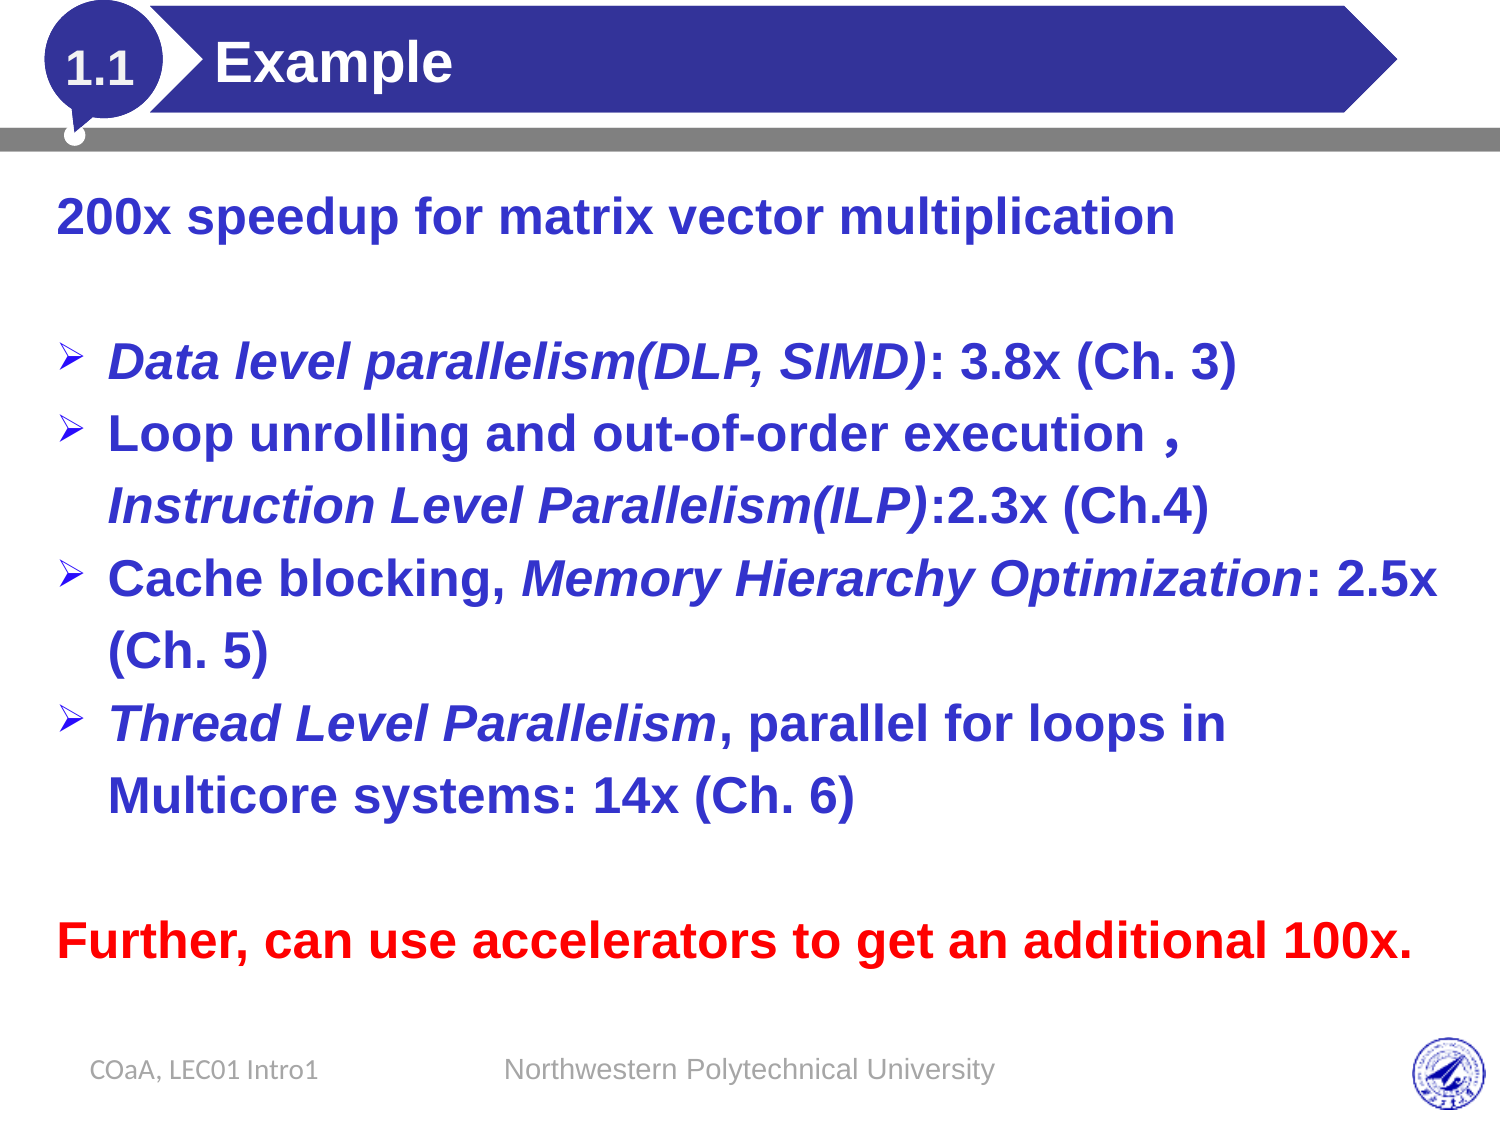

# Example
1.1
200x speedup for matrix vector multiplication

Data level parallelism(DLP, SIMD): 3.8x (Ch. 3)
Loop unrolling and out-of-order execution， Instruction Level Parallelism(ILP):2.3x (Ch.4)
Cache blocking, Memory Hierarchy Optimization: 2.5x (Ch. 5)
Thread Level Parallelism, parallel for loops in Multicore systems: 14x (Ch. 6)

Further, can use accelerators to get an additional 100x.
COaA, LEC01 Intro1
Northwestern Polytechnical University
11